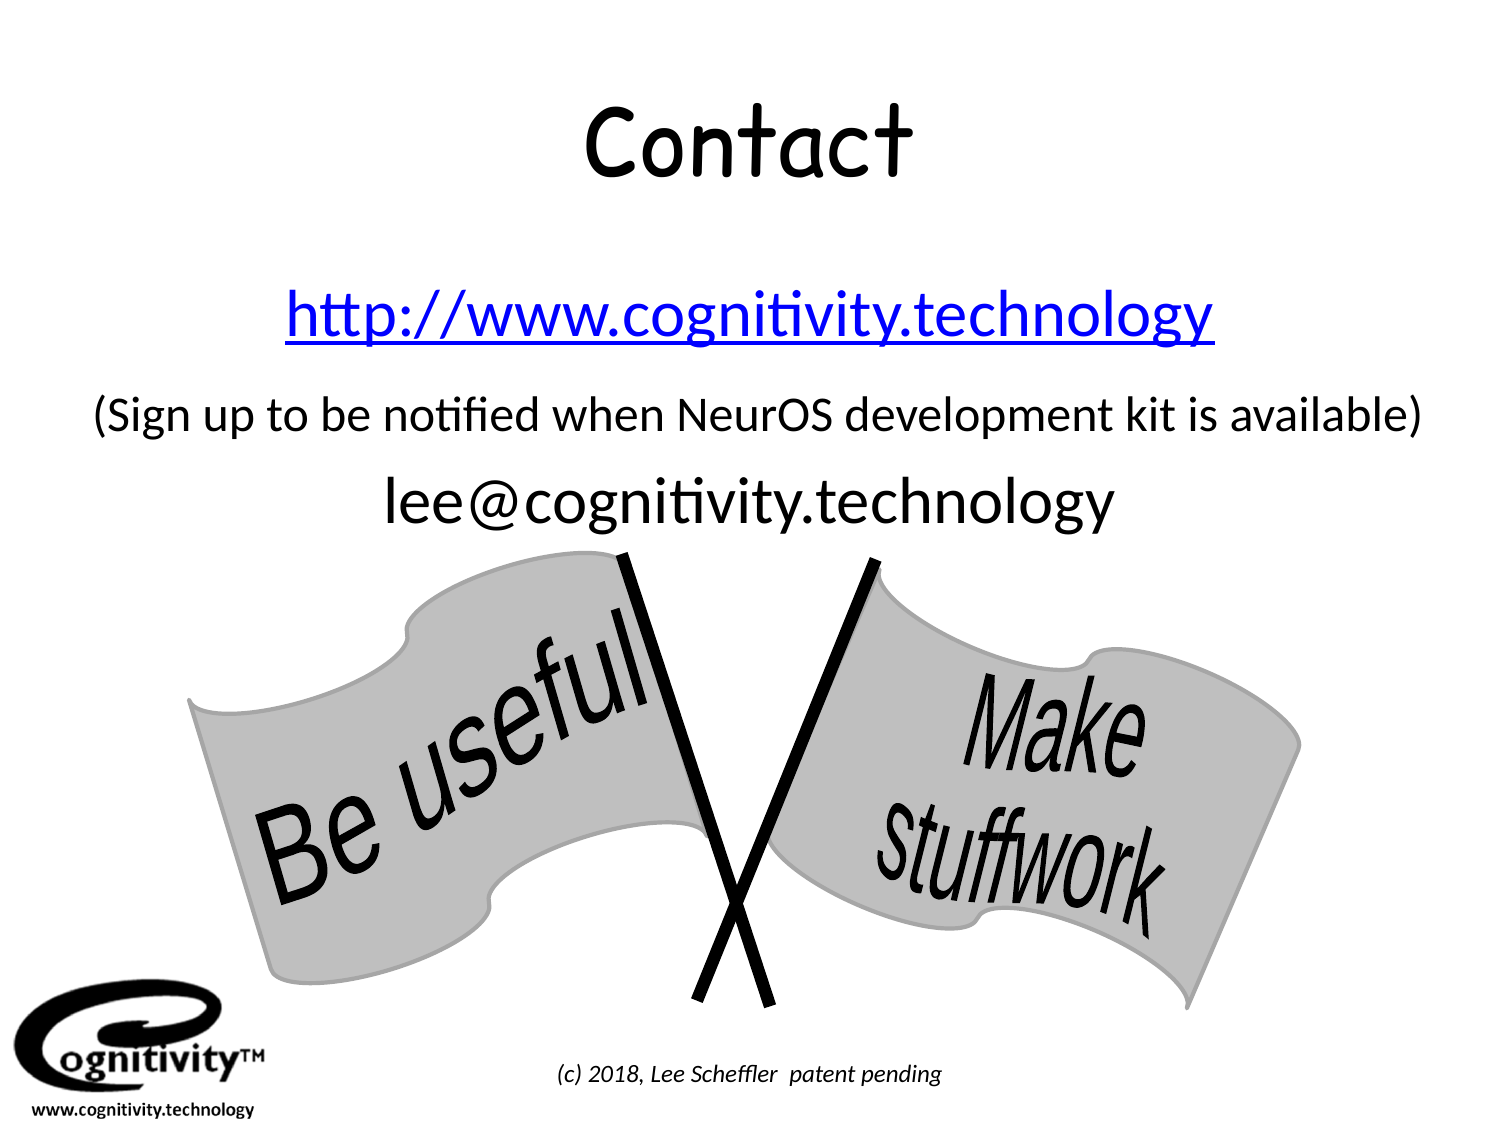

# Contact
http://www.cognitivity.technology

lee@cognitivity.technology
(Sign up to be notified when NeurOS development kit is available)

Be useful

Make
stuff
work
(c) 2018, Lee Scheffler  patent pending